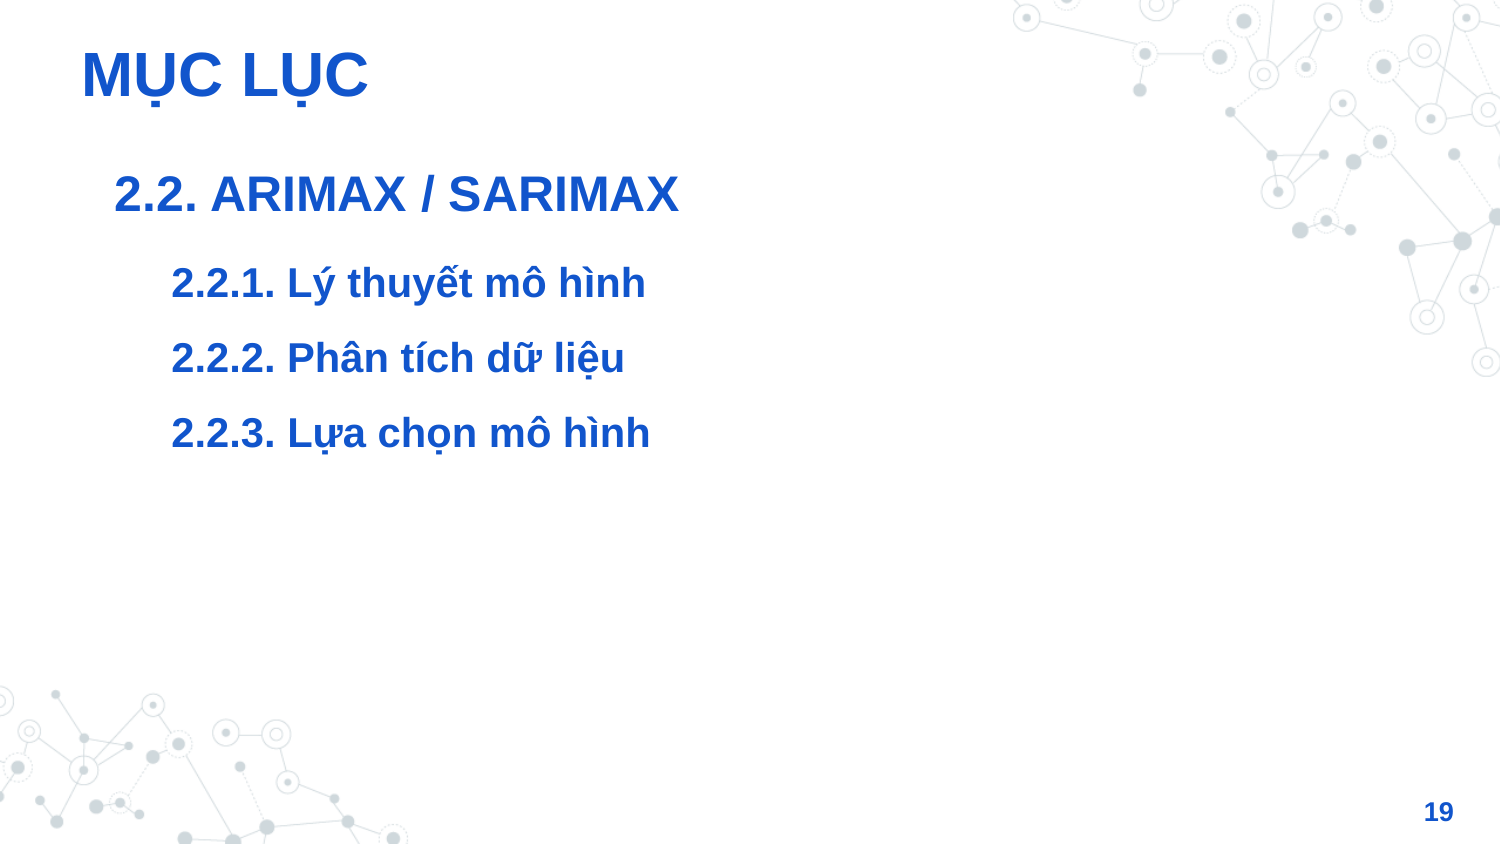

MỤC LỤC
2.2. ARIMAX / SARIMAX
2.2.1. Lý thuyết mô hình
2.2.2. Phân tích dữ liệu
2.2.3. Lựa chọn mô hình
19